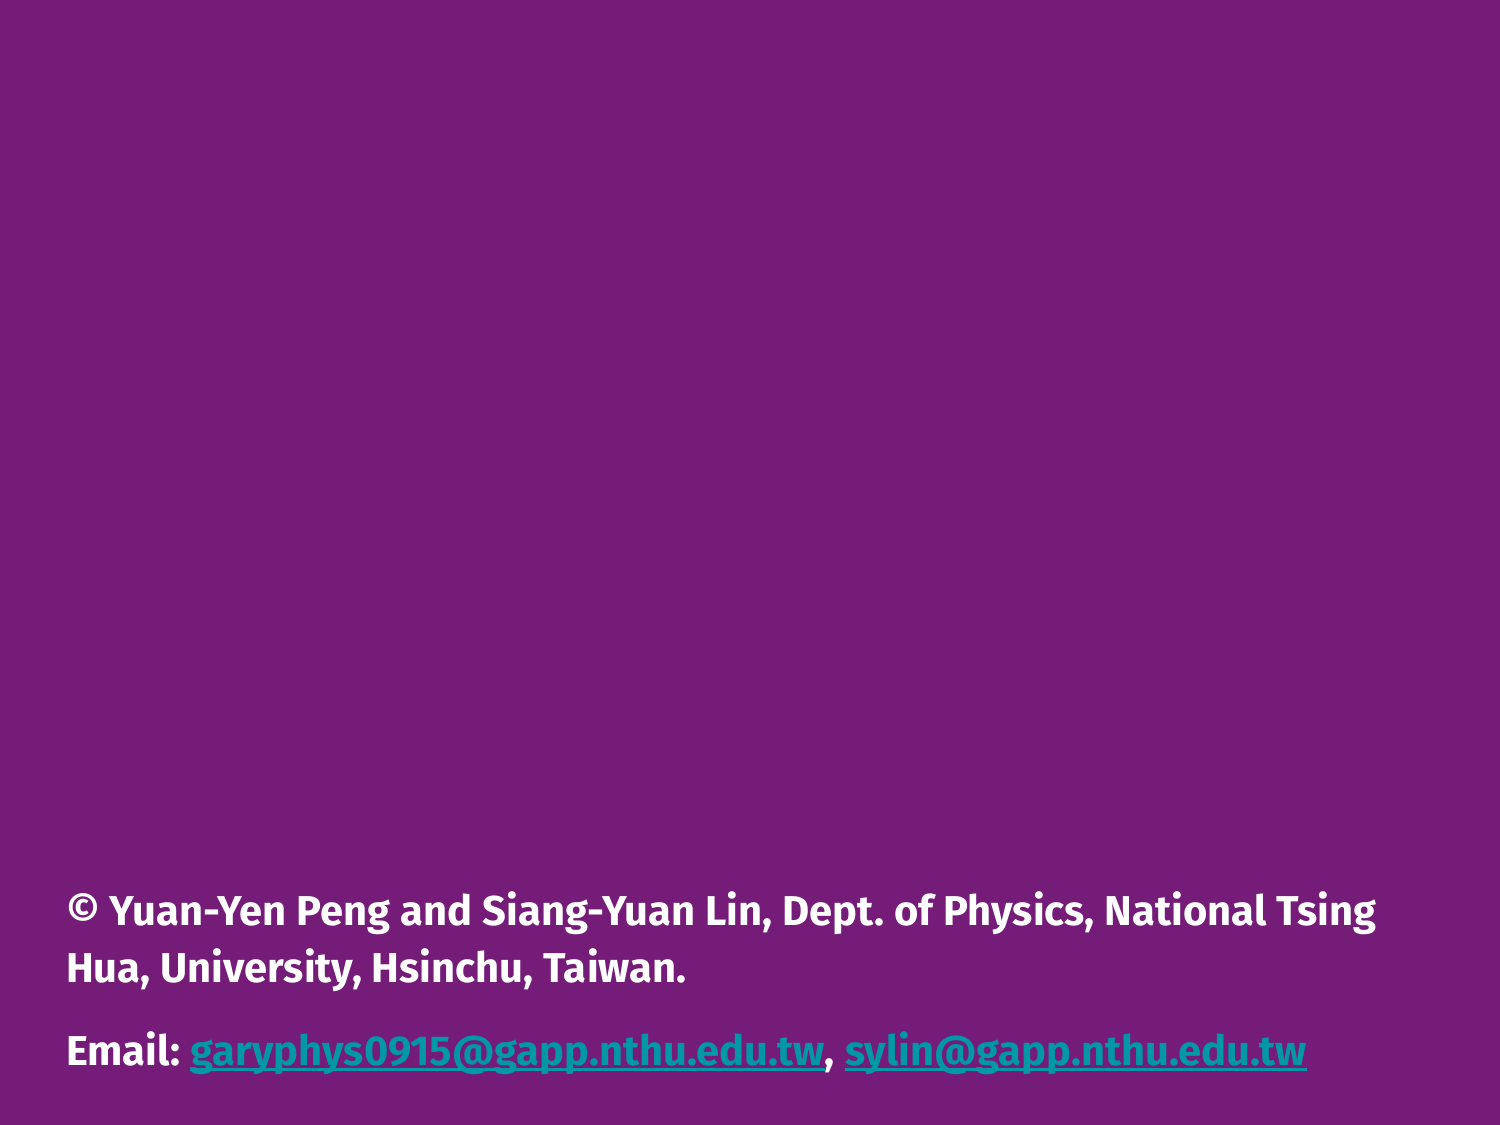

© Yuan-Yen Peng and Siang-Yuan Lin, Dept. of Physics, National Tsing Hua, University, Hsinchu, Taiwan.
Email: garyphys0915@gapp.nthu.edu.tw, sylin@gapp.nthu.edu.tw